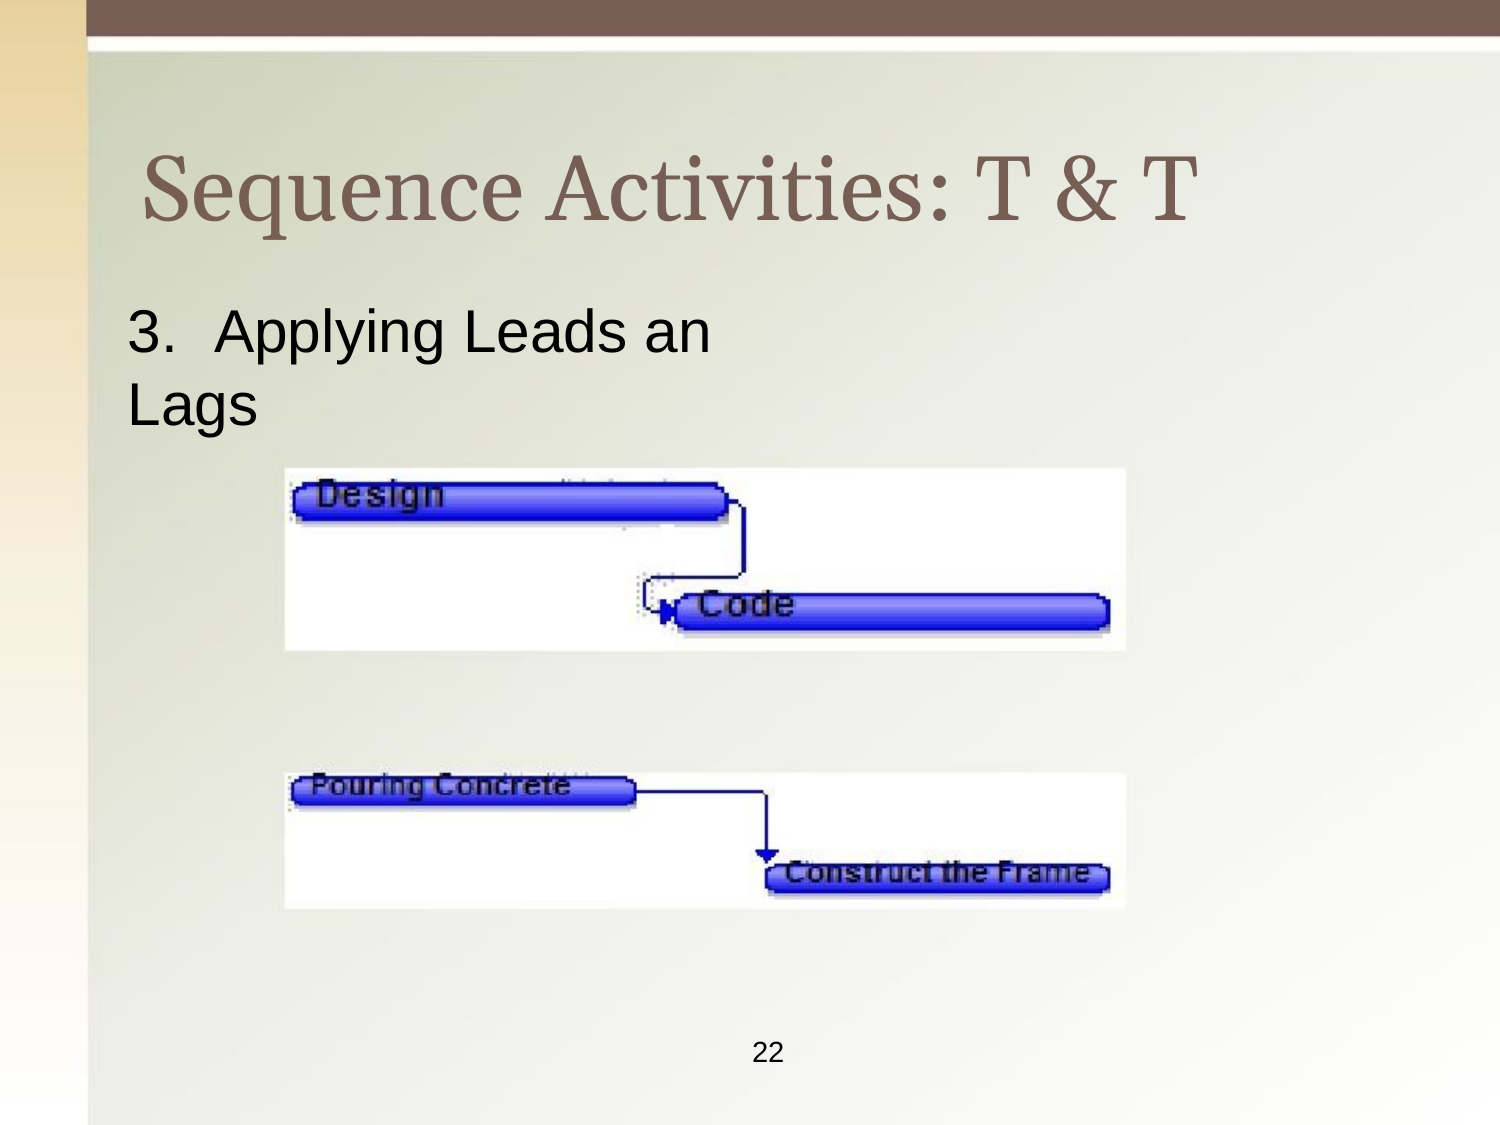

# Sequence Activities: T & T
3.	Applying Leads an Lags

22